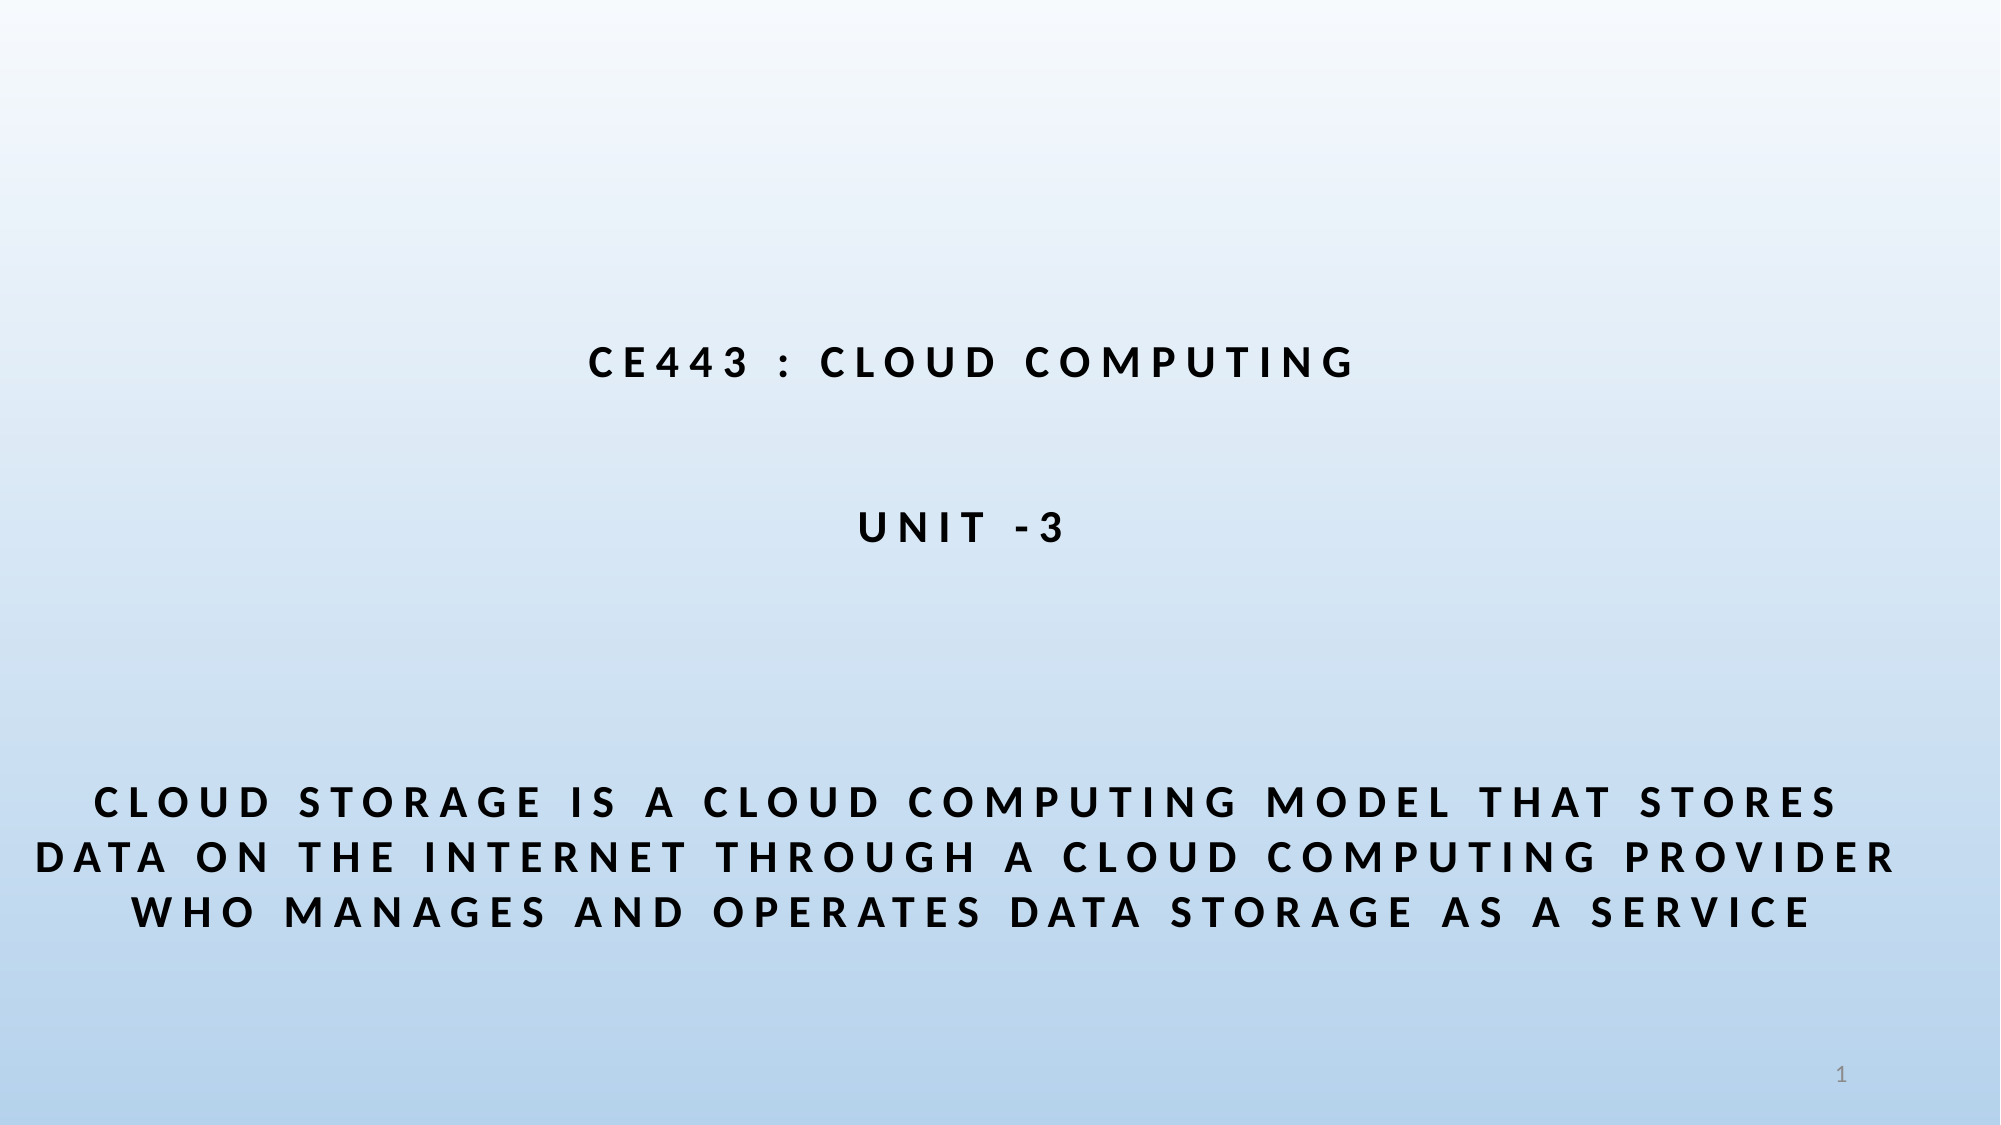

Ce443 : Cloud computing

Unit -3

Cloud storage is a cloud computing model that stores data on the Internet through a cloud computing provider who manages and operates data storage as a service
1